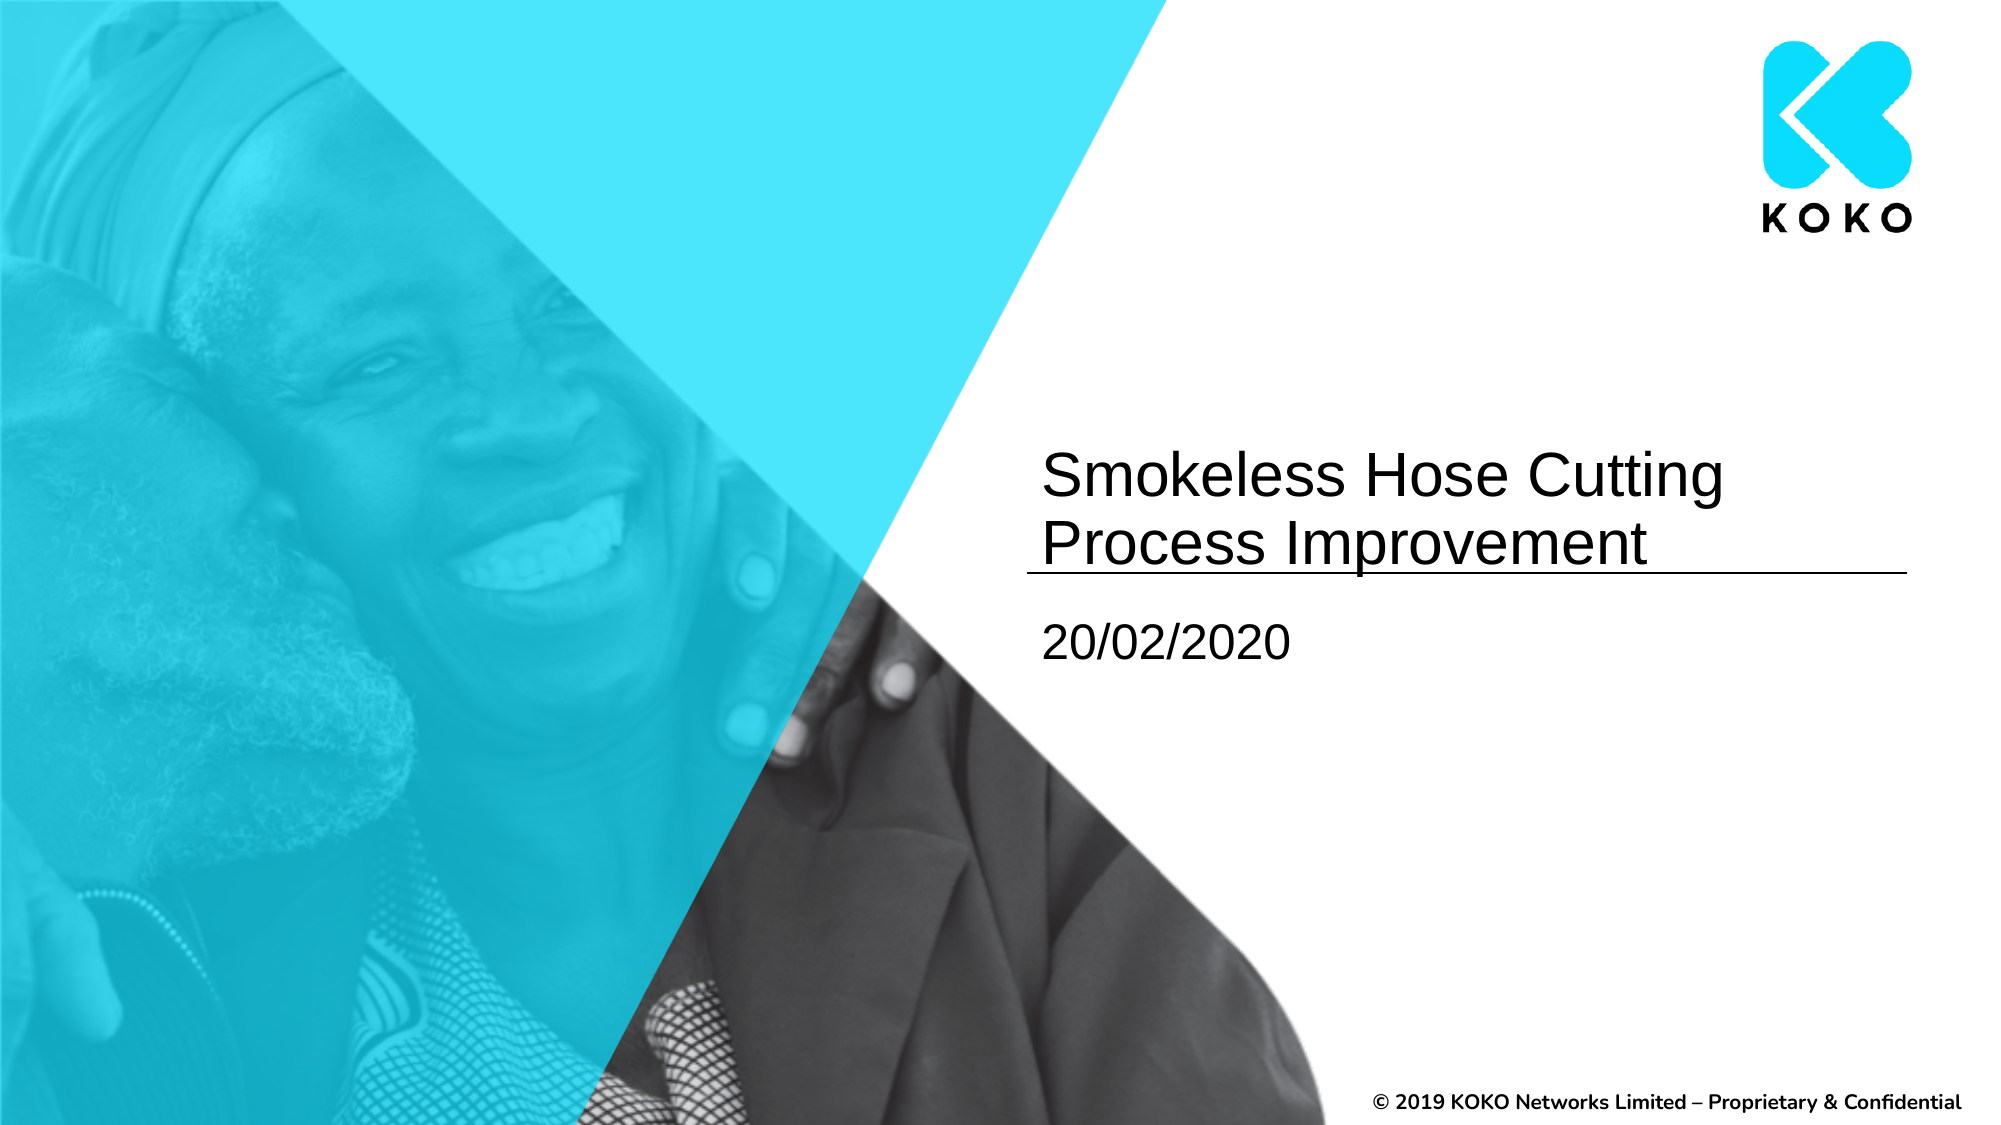

# Smokeless Hose Cutting Process Improvement
20/02/2020